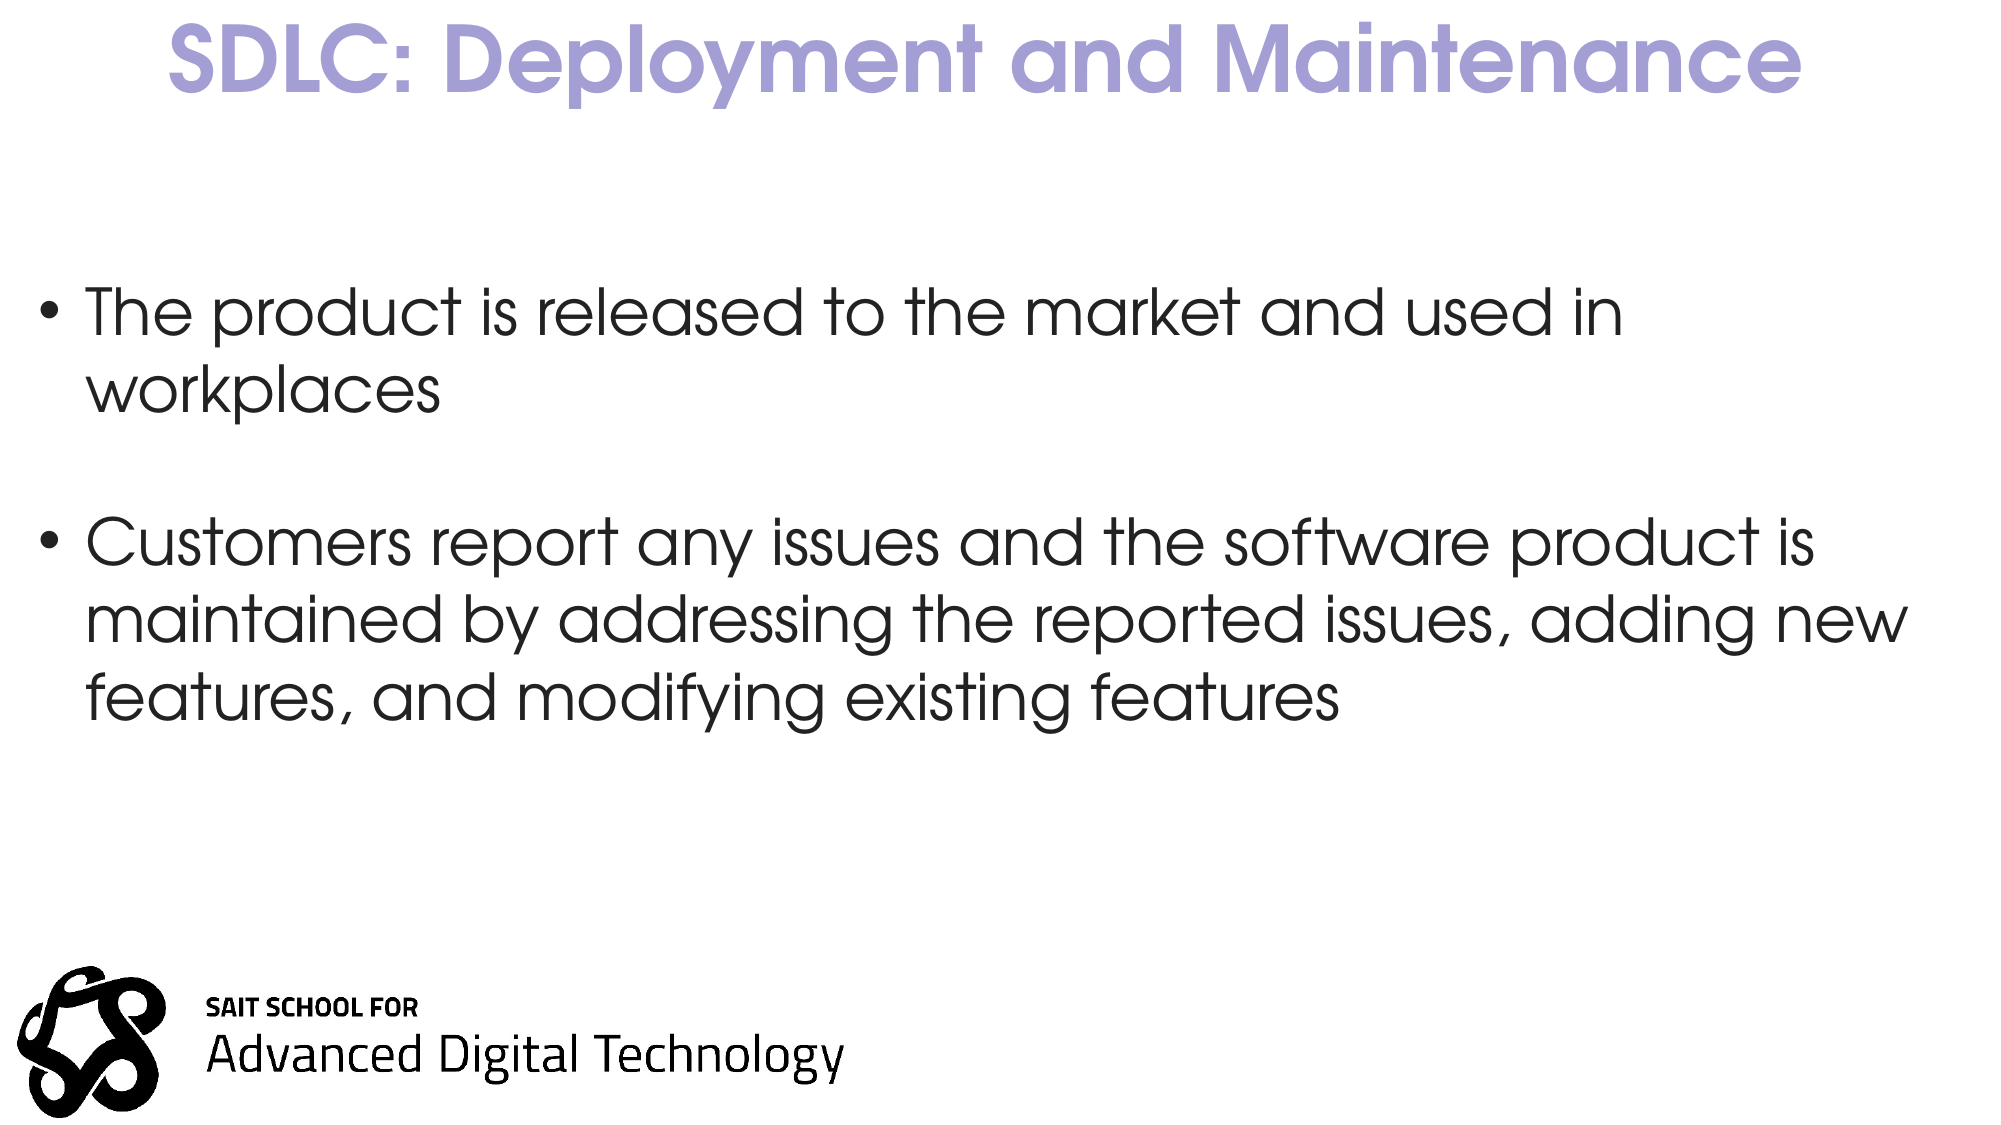

# SDLC: Deployment and Maintenance
The product is released to the market and used in workplaces
Customers report any issues and the software product is maintained by addressing the reported issues, adding new features, and modifying existing features